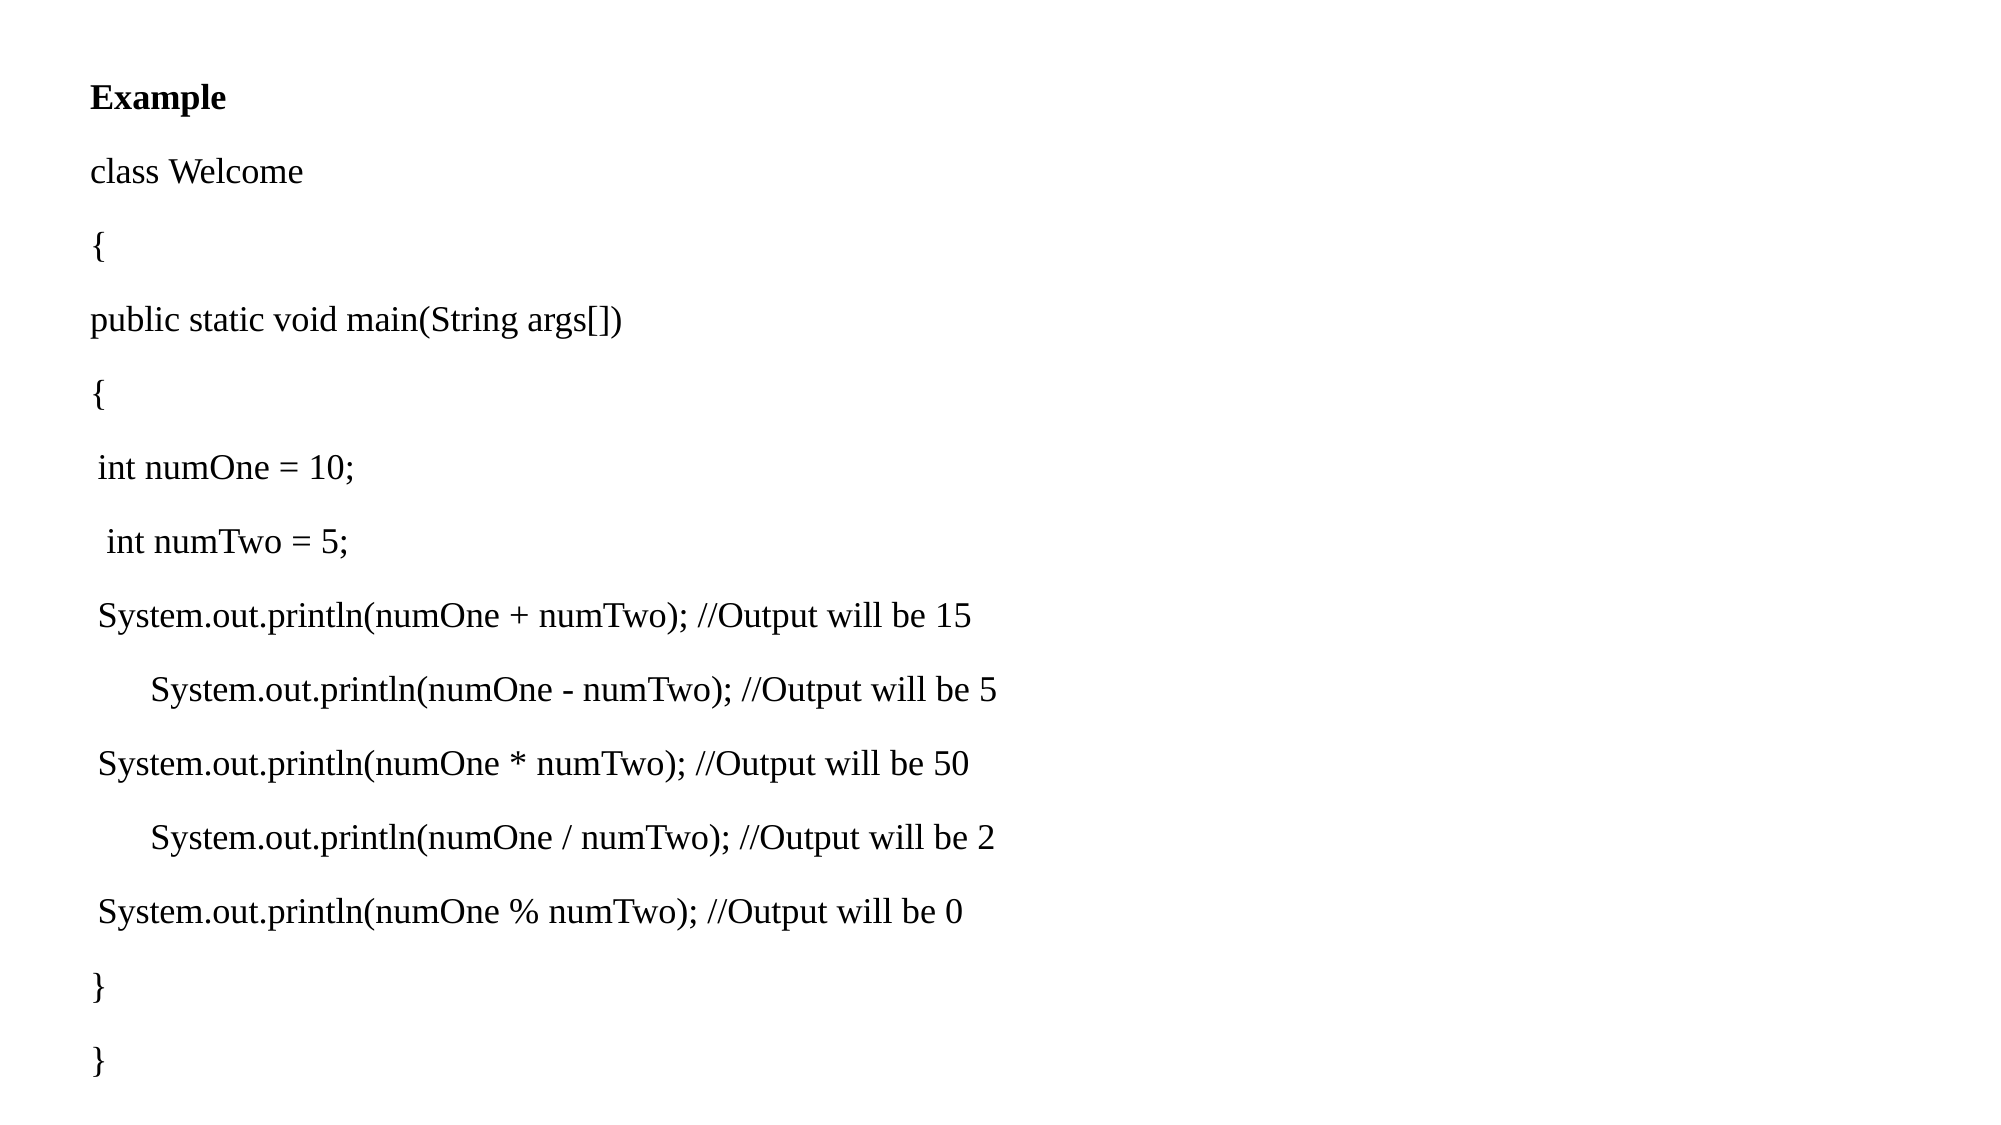

Example
class Welcome
{
public static void main(String args[])
{
int numOne = 10;
 int numTwo = 5;
System.out.println(numOne + numTwo); //Output will be 15 System.out.println(numOne - numTwo); //Output will be 5
System.out.println(numOne * numTwo); //Output will be 50  System.out.println(numOne / numTwo); //Output will be 2
System.out.println(numOne % numTwo); //Output will be 0
}
}